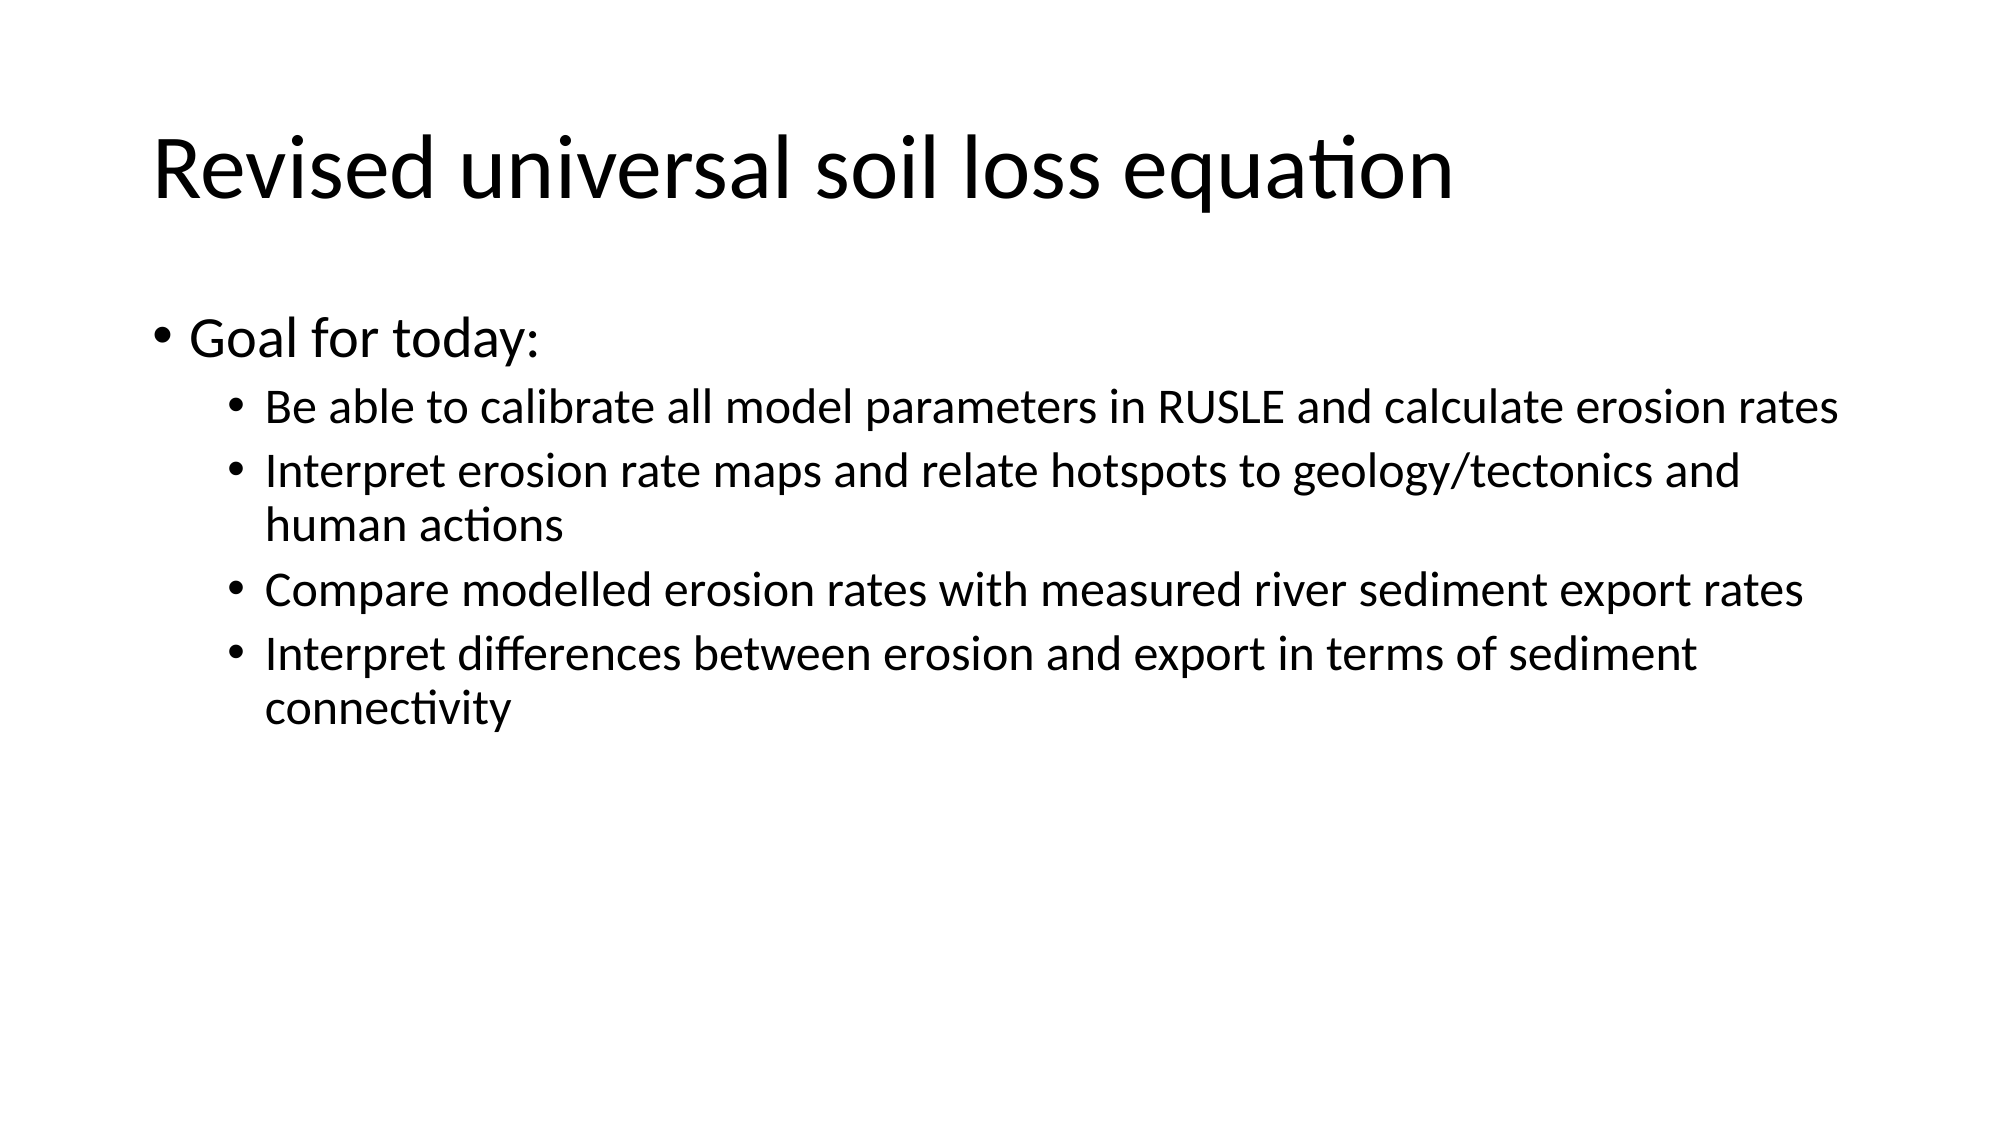

# Revised universal soil loss equation
Goal for today:
Be able to calibrate all model parameters in RUSLE and calculate erosion rates
Interpret erosion rate maps and relate hotspots to geology/tectonics and human actions
Compare modelled erosion rates with measured river sediment export rates
Interpret differences between erosion and export in terms of sediment connectivity